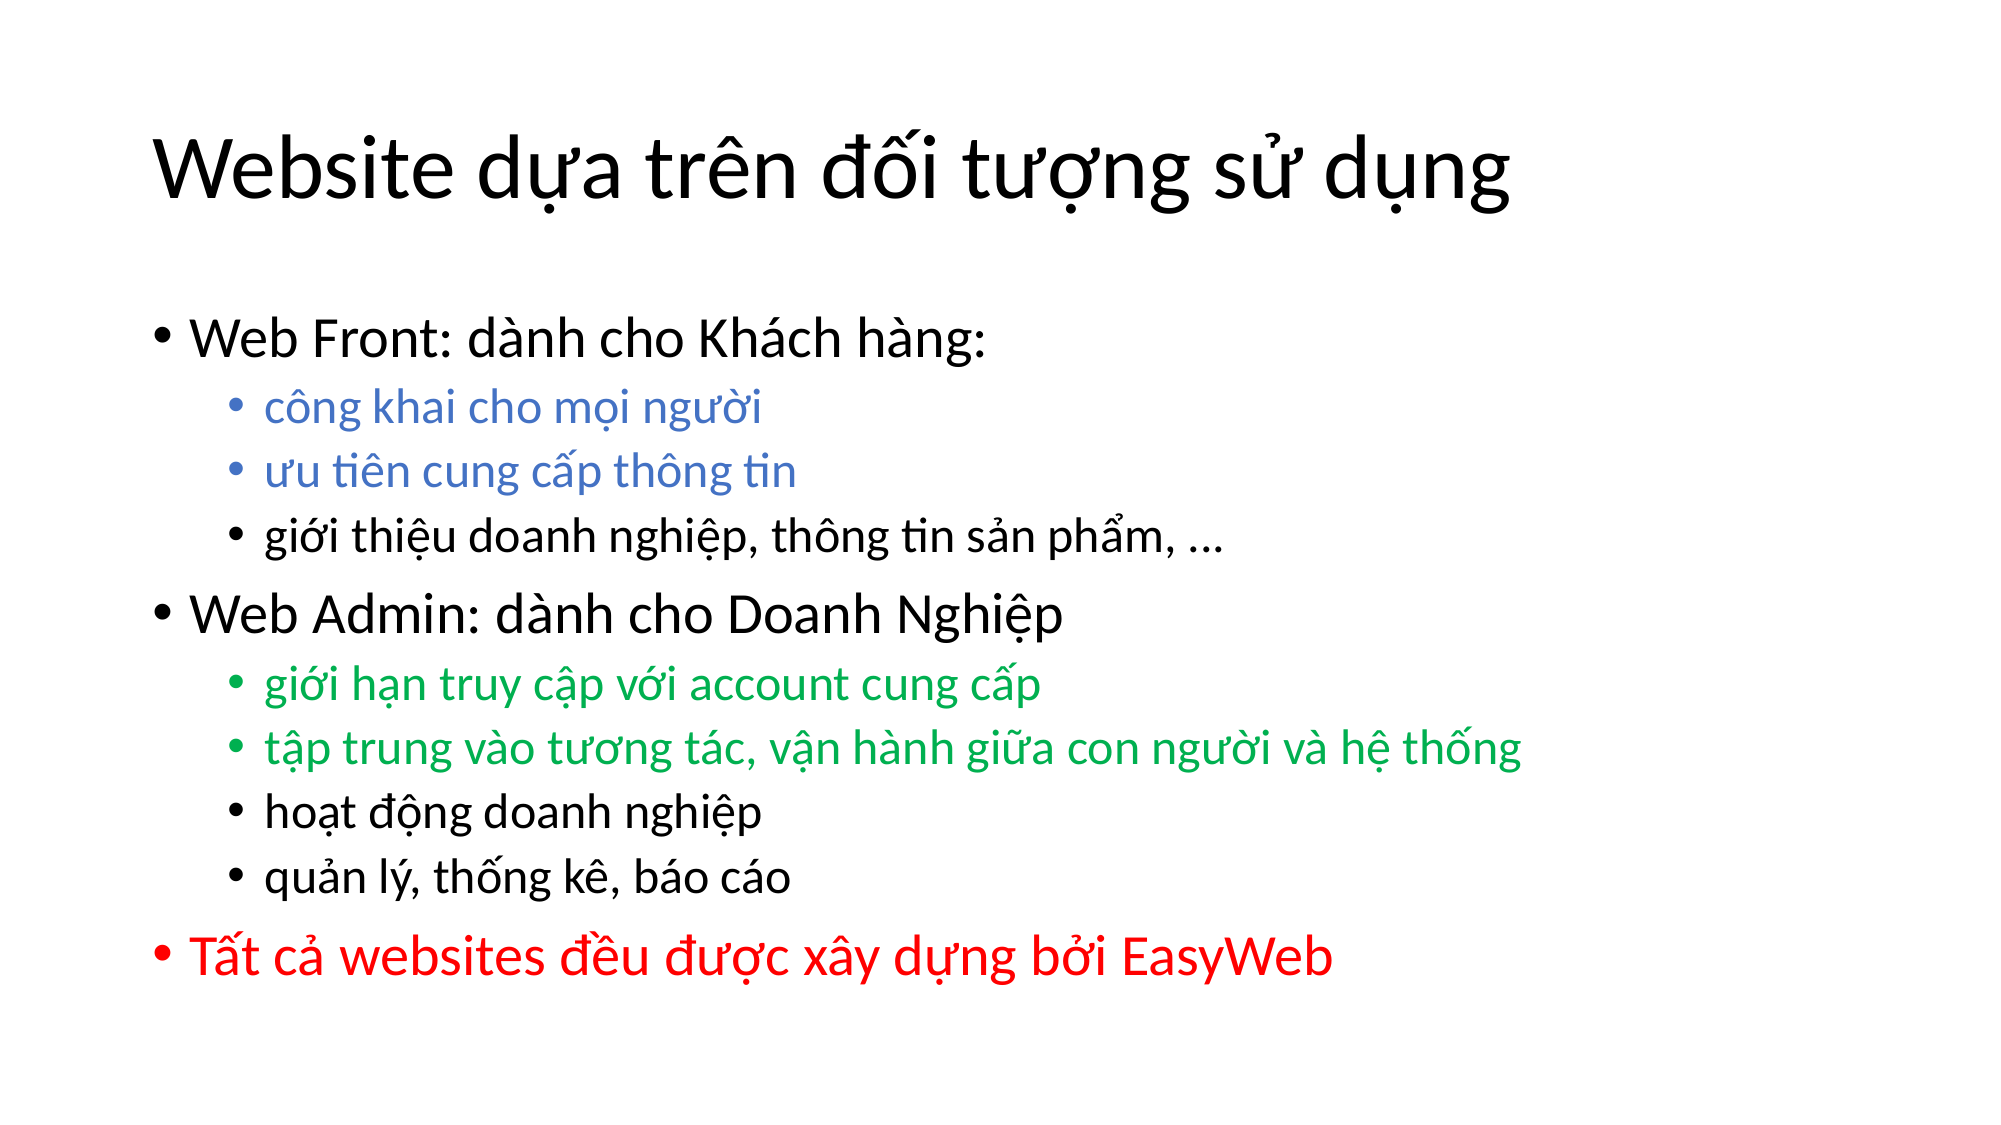

# Website dựa trên đối tượng sử dụng
Web Front: dành cho Khách hàng:
công khai cho mọi người
ưu tiên cung cấp thông tin
giới thiệu doanh nghiệp, thông tin sản phẩm, ...
Web Admin: dành cho Doanh Nghiệp
giới hạn truy cập với account cung cấp
tập trung vào tương tác, vận hành giữa con người và hệ thống
hoạt động doanh nghiệp
quản lý, thống kê, báo cáo
Tất cả websites đều được xây dựng bởi EasyWeb